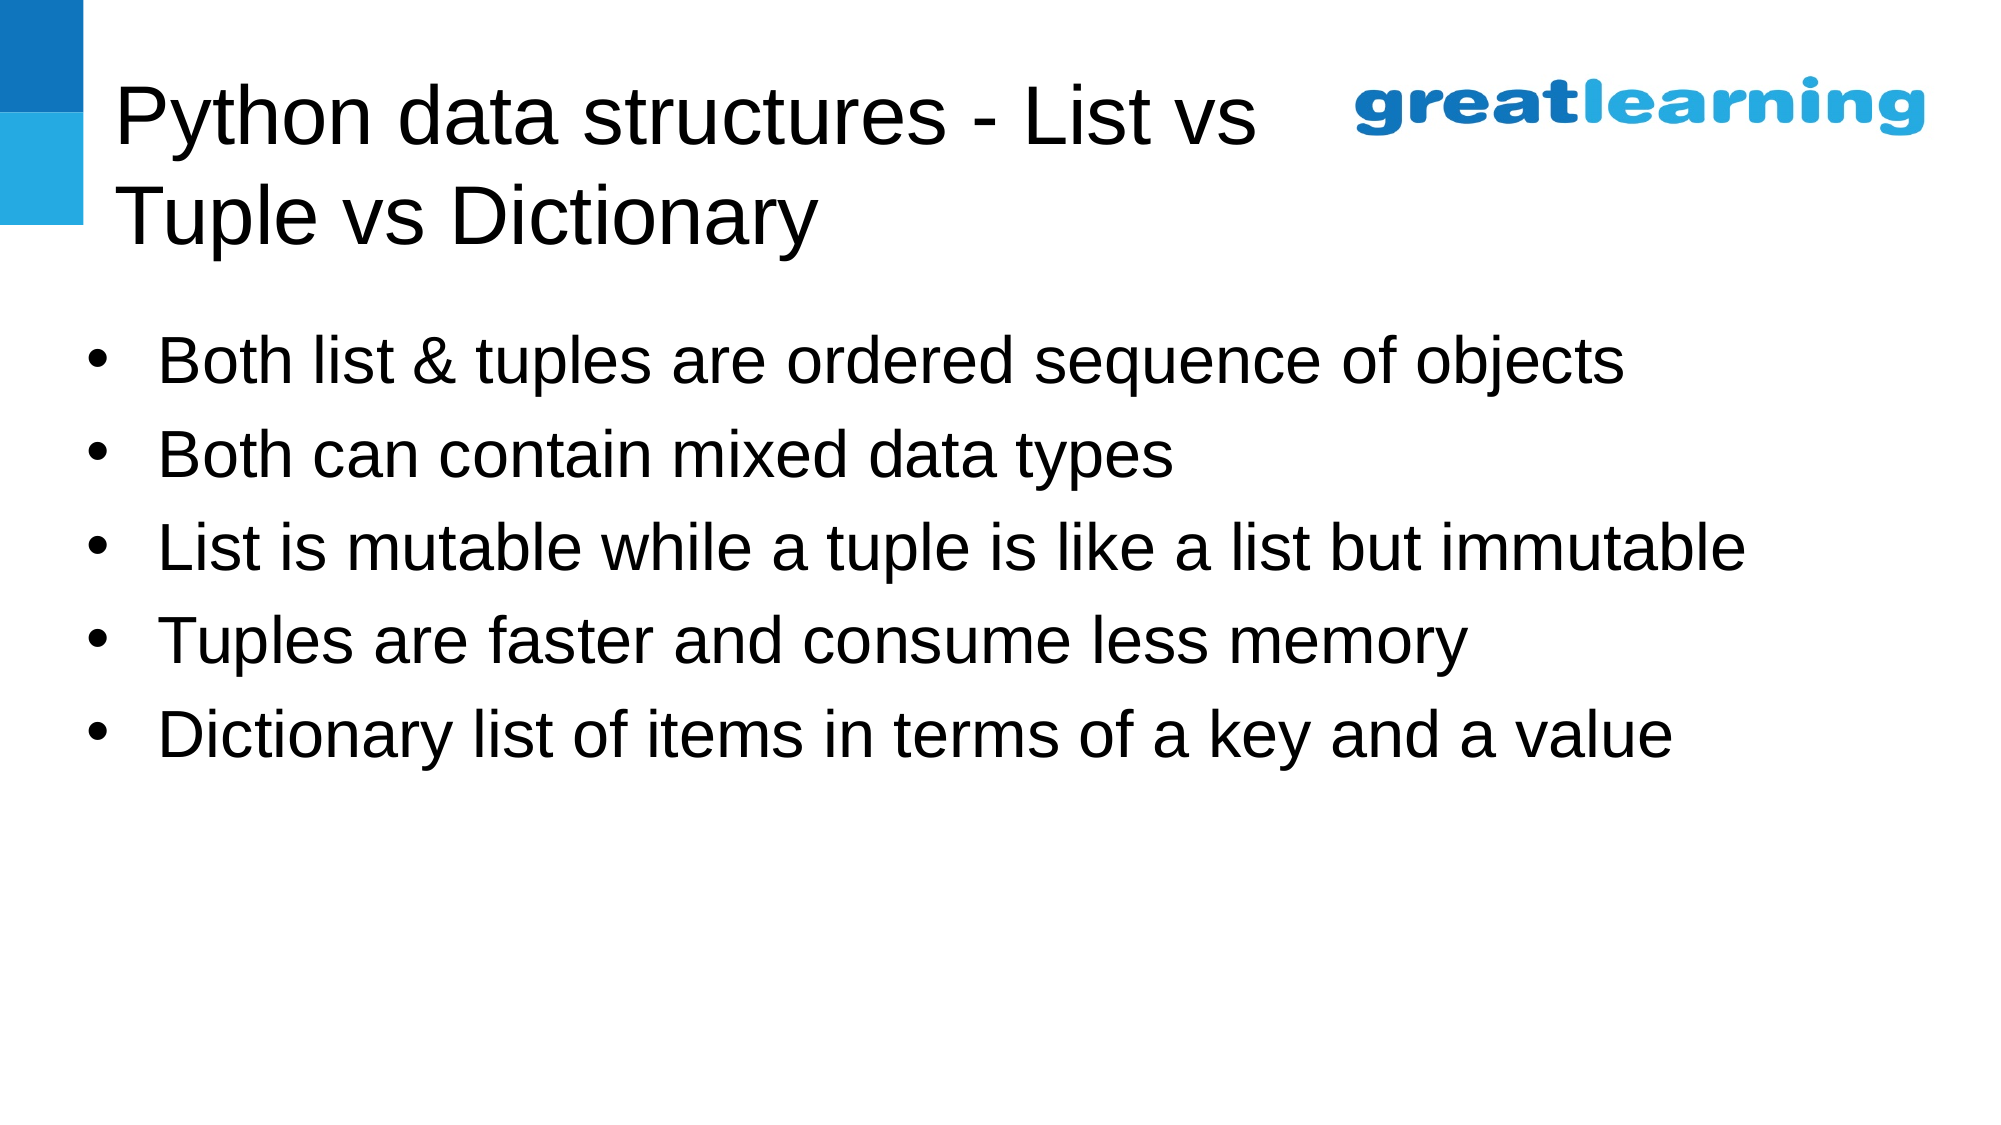

# Python data structures - List vs Tuple vs Dictionary
Both list & tuples are ordered sequence of objects
Both can contain mixed data types
List is mutable while a tuple is like a list but immutable
Tuples are faster and consume less memory
Dictionary list of items in terms of a key and a value